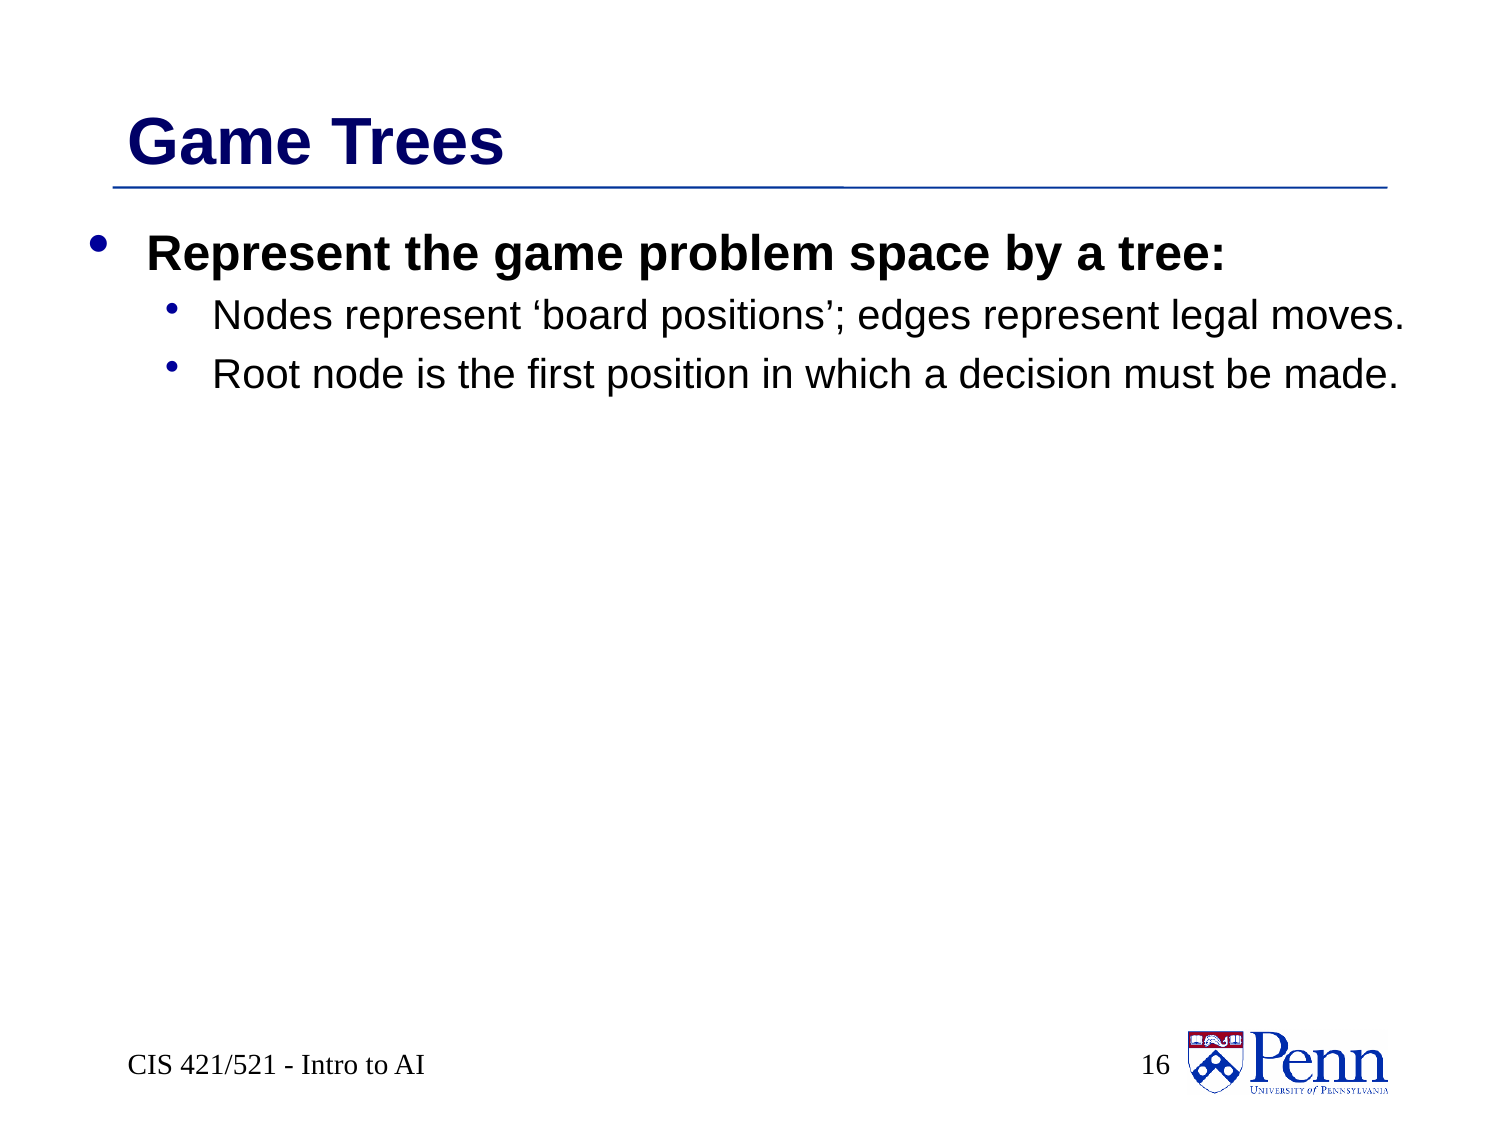

# Game Trees
Represent the game problem space by a tree:
Nodes represent ‘board positions’; edges represent legal moves.
Root node is the first position in which a decision must be made.

CIS 421/521 - Intro to AI
       16